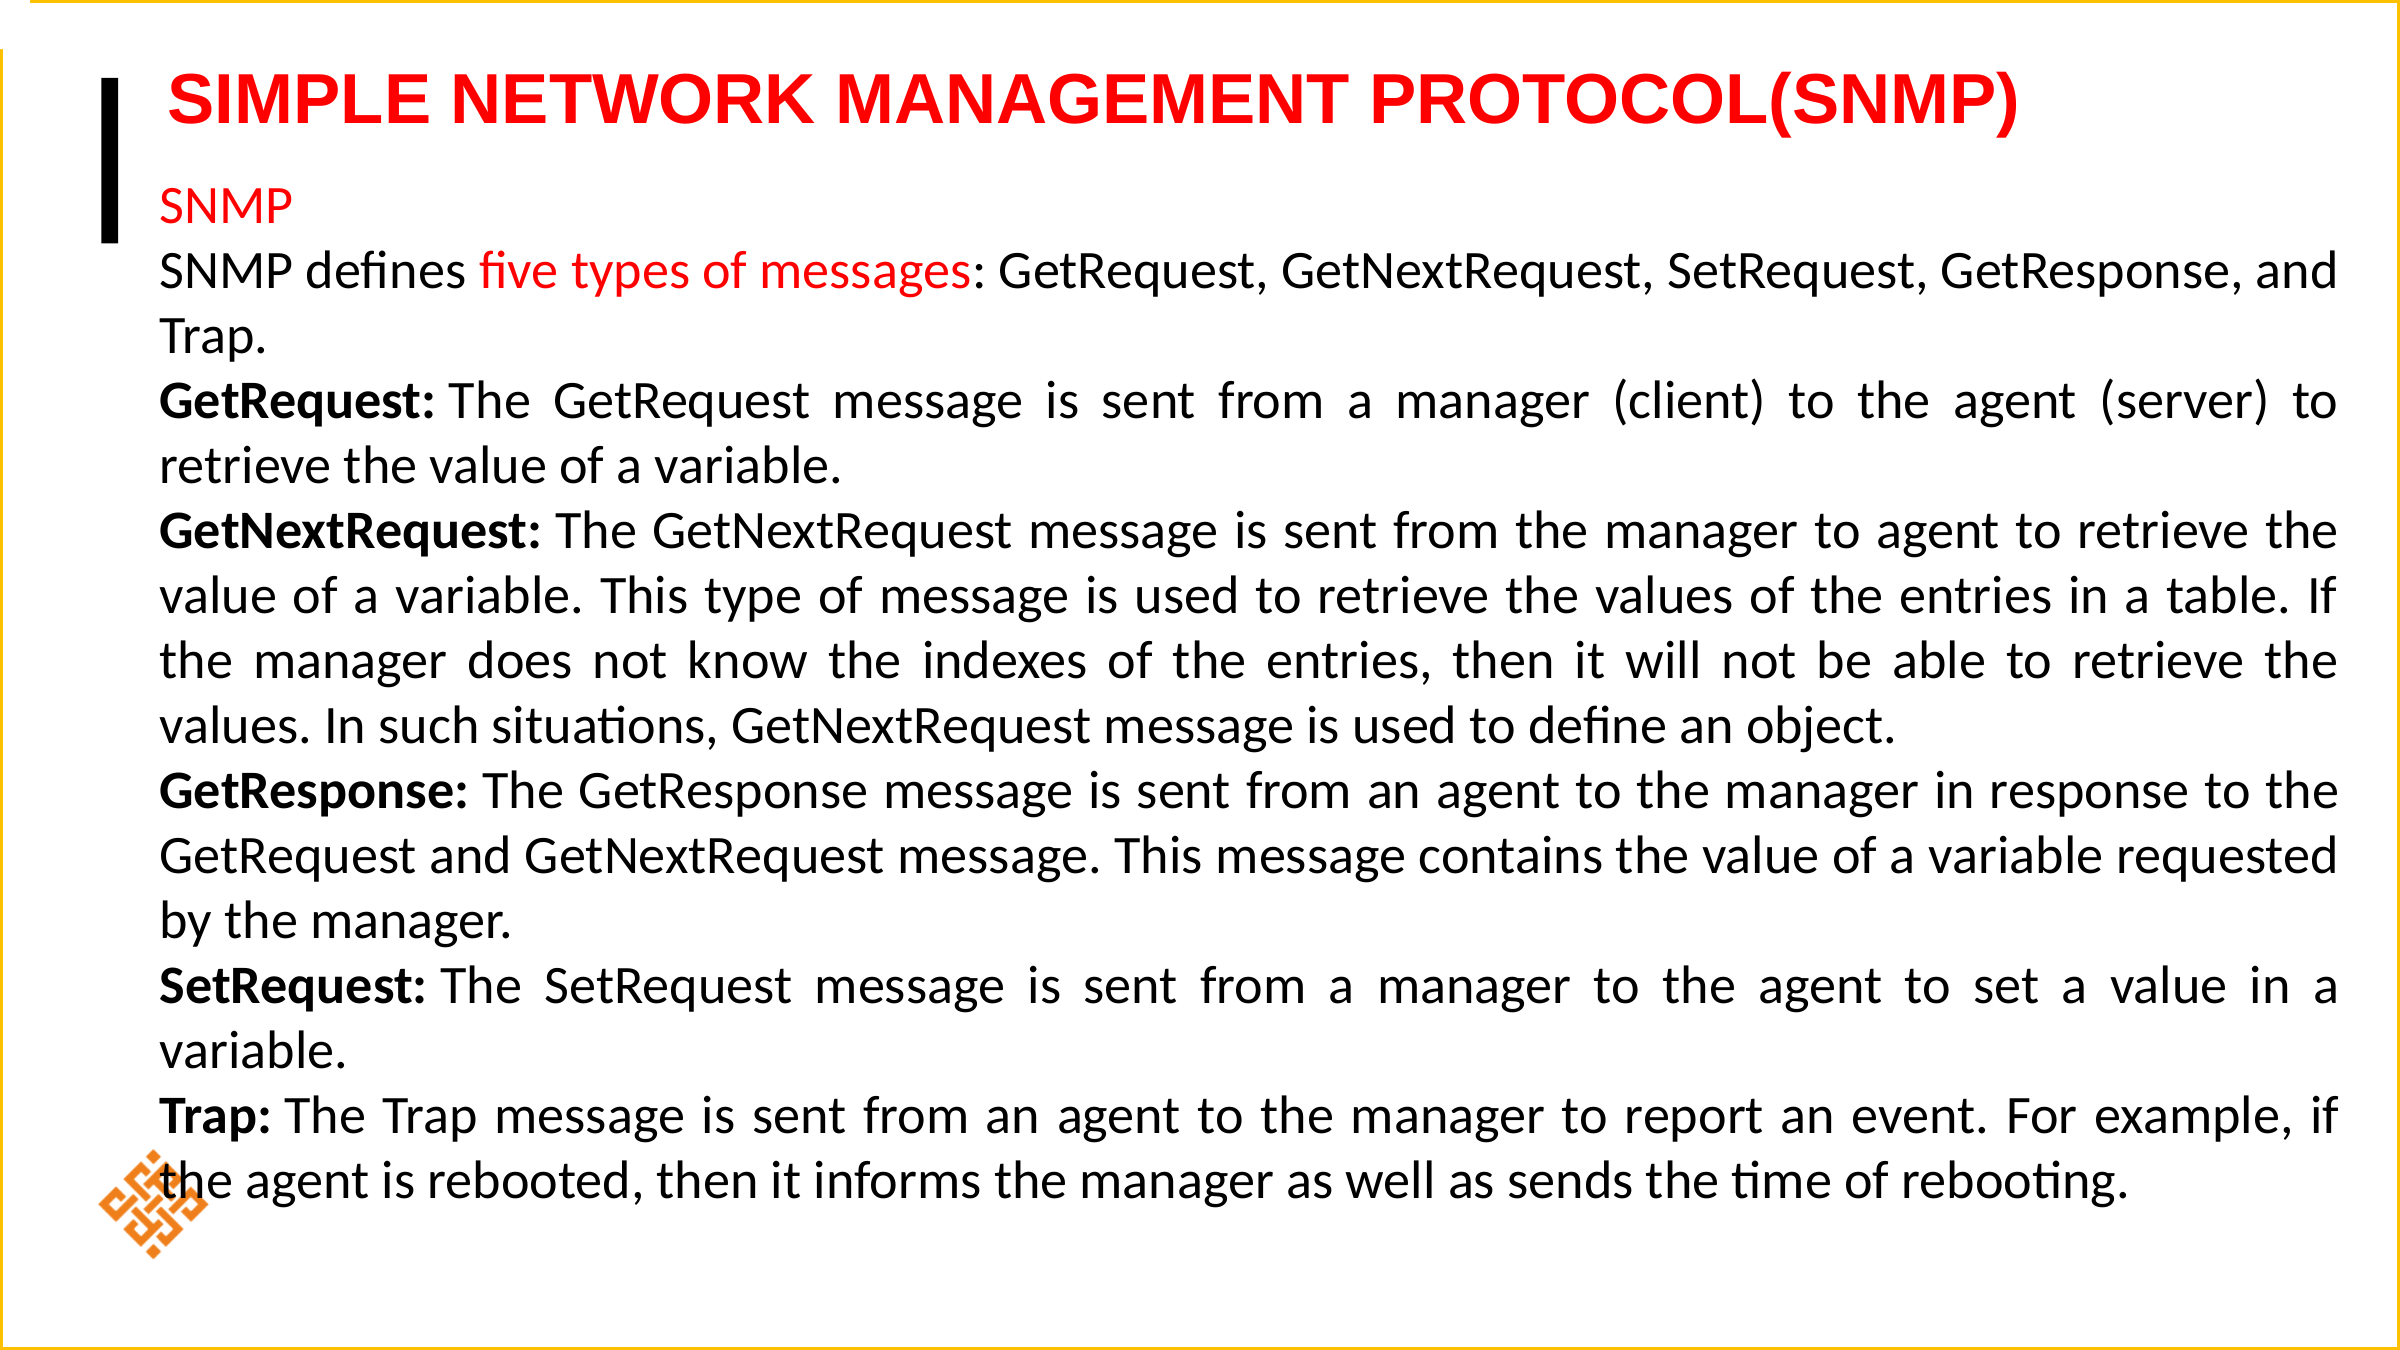

# Simple Network Management Protocol(snmp)

SNMP
SNMP defines five types of messages: GetRequest, GetNextRequest, SetRequest, GetResponse, and Trap.
GetRequest: The GetRequest message is sent from a manager (client) to the agent (server) to retrieve the value of a variable.
GetNextRequest: The GetNextRequest message is sent from the manager to agent to retrieve the value of a variable. This type of message is used to retrieve the values of the entries in a table. If the manager does not know the indexes of the entries, then it will not be able to retrieve the values. In such situations, GetNextRequest message is used to define an object.
GetResponse: The GetResponse message is sent from an agent to the manager in response to the GetRequest and GetNextRequest message. This message contains the value of a variable requested by the manager.
SetRequest: The SetRequest message is sent from a manager to the agent to set a value in a variable.
Trap: The Trap message is sent from an agent to the manager to report an event. For example, if the agent is rebooted, then it informs the manager as well as sends the time of rebooting.